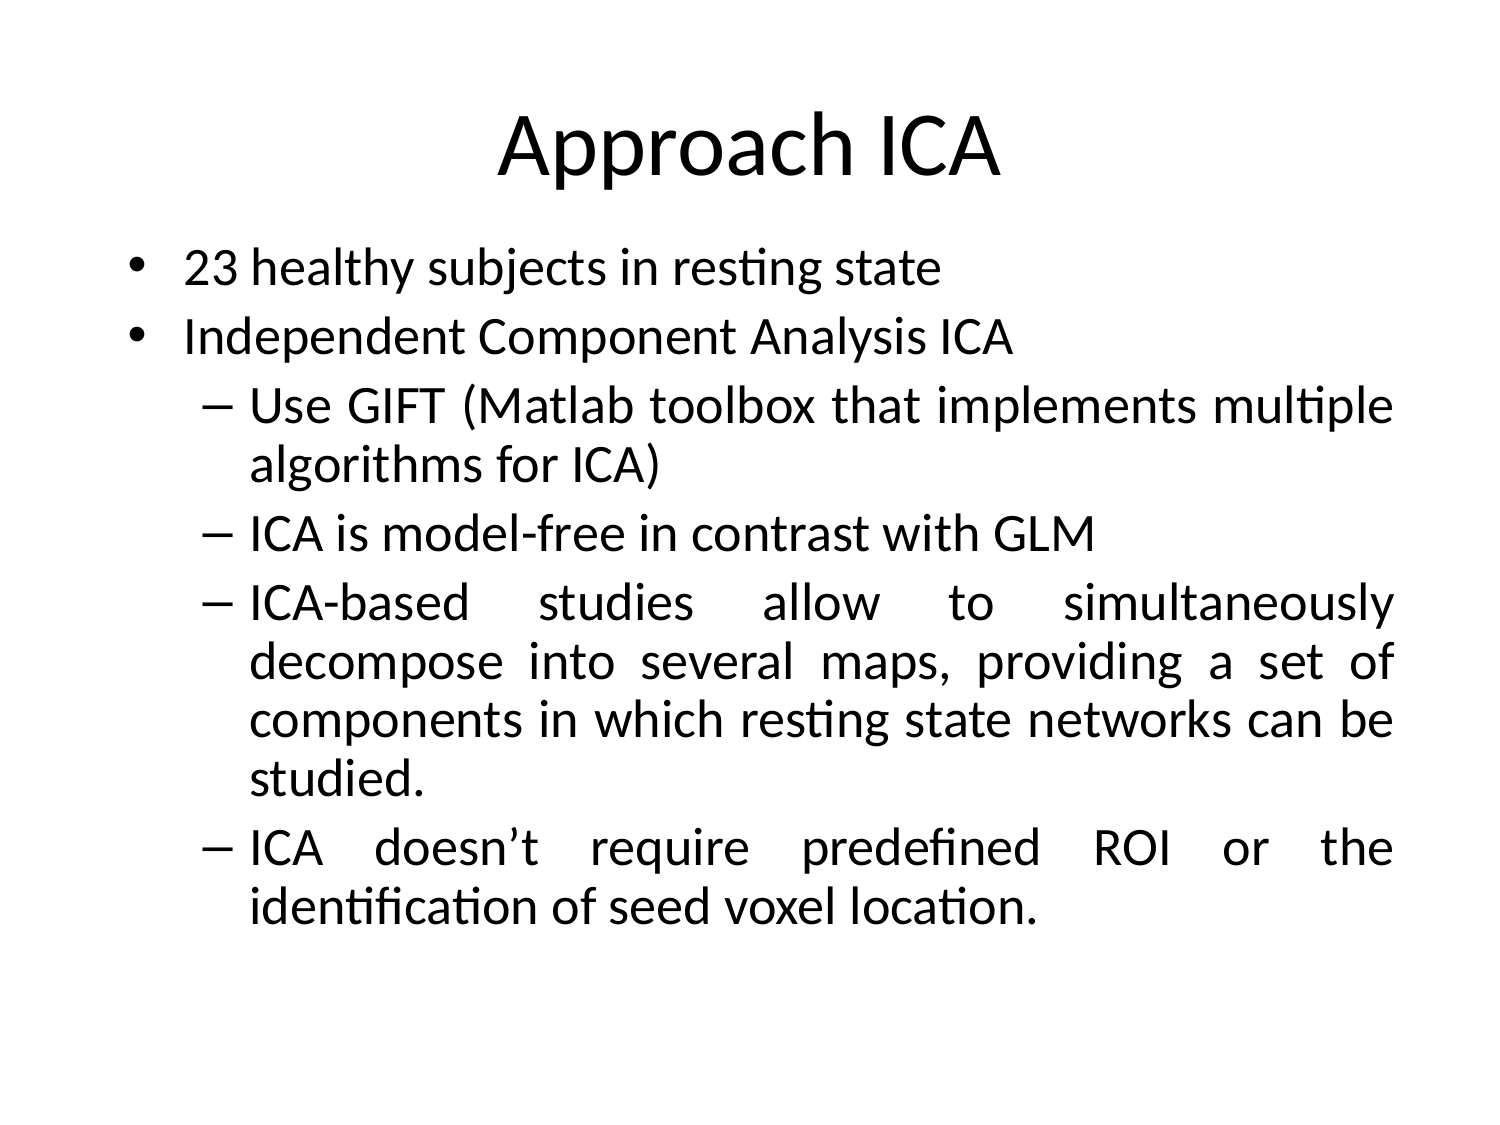

# Approach ICA

23 healthy subjects in resting state
Independent Component Analysis ICA
Use GIFT (Matlab toolbox that implements multiple algorithms for ICA)
ICA is model-free in contrast with GLM
ICA-based studies allow to simultaneously decompose into several maps, providing a set of components in which resting state networks can be studied.
ICA doesn’t require predefined ROI or the identification of seed voxel location.